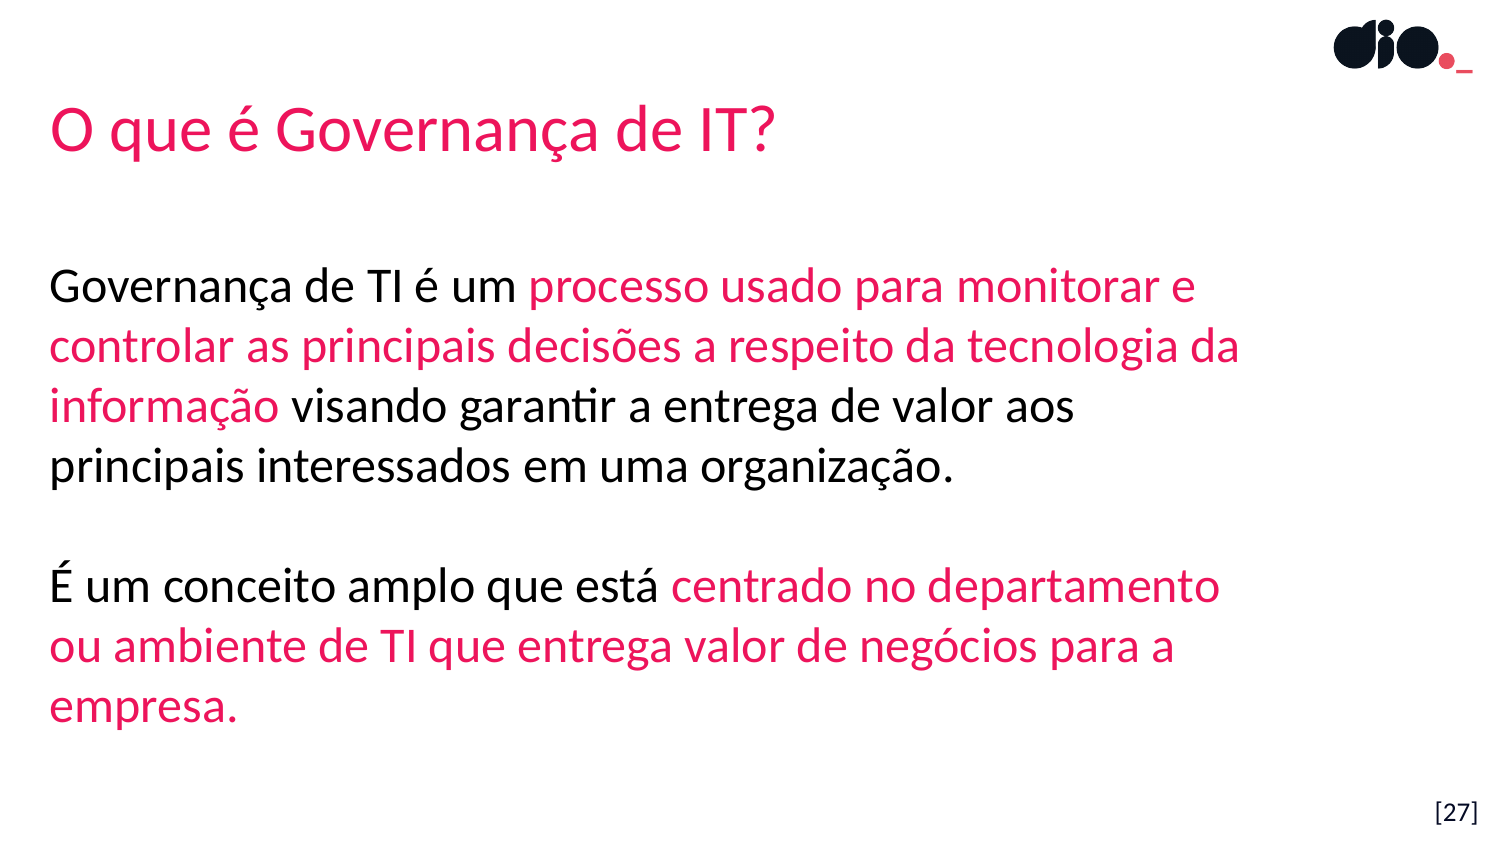

O que é Governança de IT?
Governança de TI é um processo usado para monitorar e controlar as principais decisões a respeito da tecnologia da informação visando garantir a entrega de valor aos principais interessados ​​em uma organização.

É um conceito amplo que está centrado no departamento ou ambiente de TI que entrega valor de negócios para a empresa.
[27]